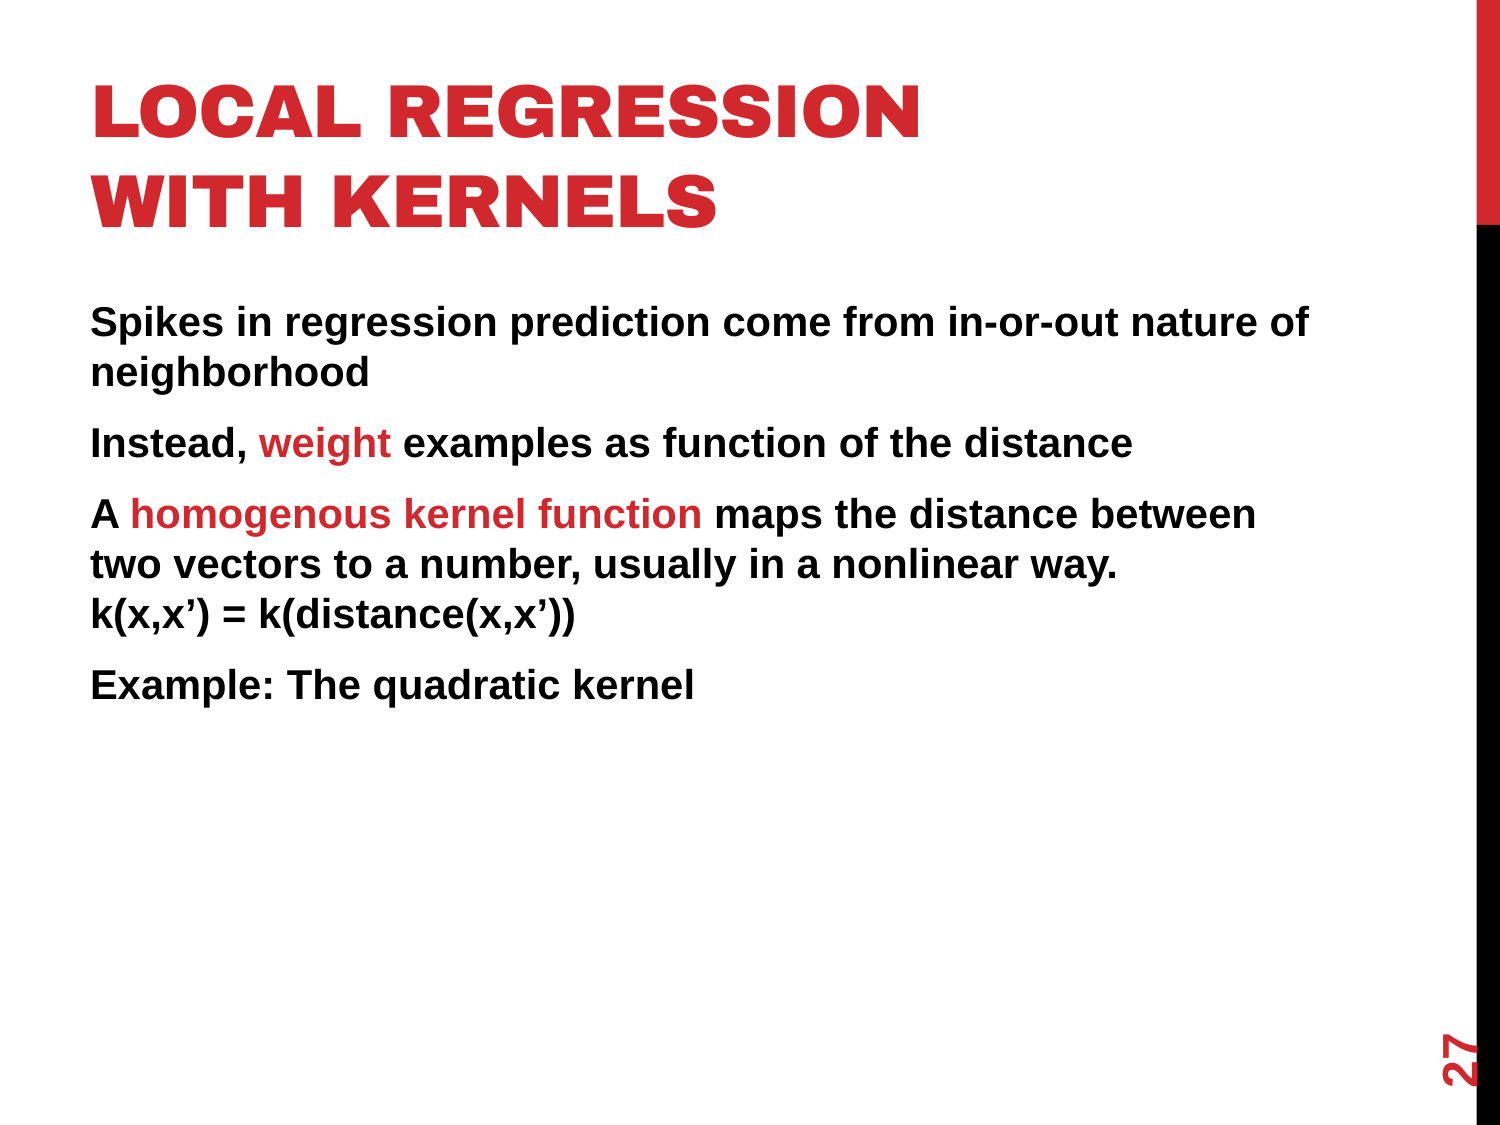

# Local Regression With Kernels
Spikes in regression prediction come from in-or-out nature of neighborhood
Instead, weight examples as function of the distance
A homogenous kernel function maps the distance between two vectors to a number, usually in a nonlinear way.
k(x,x’) = k(distance(x,x’))
Example: The quadratic kernel
27